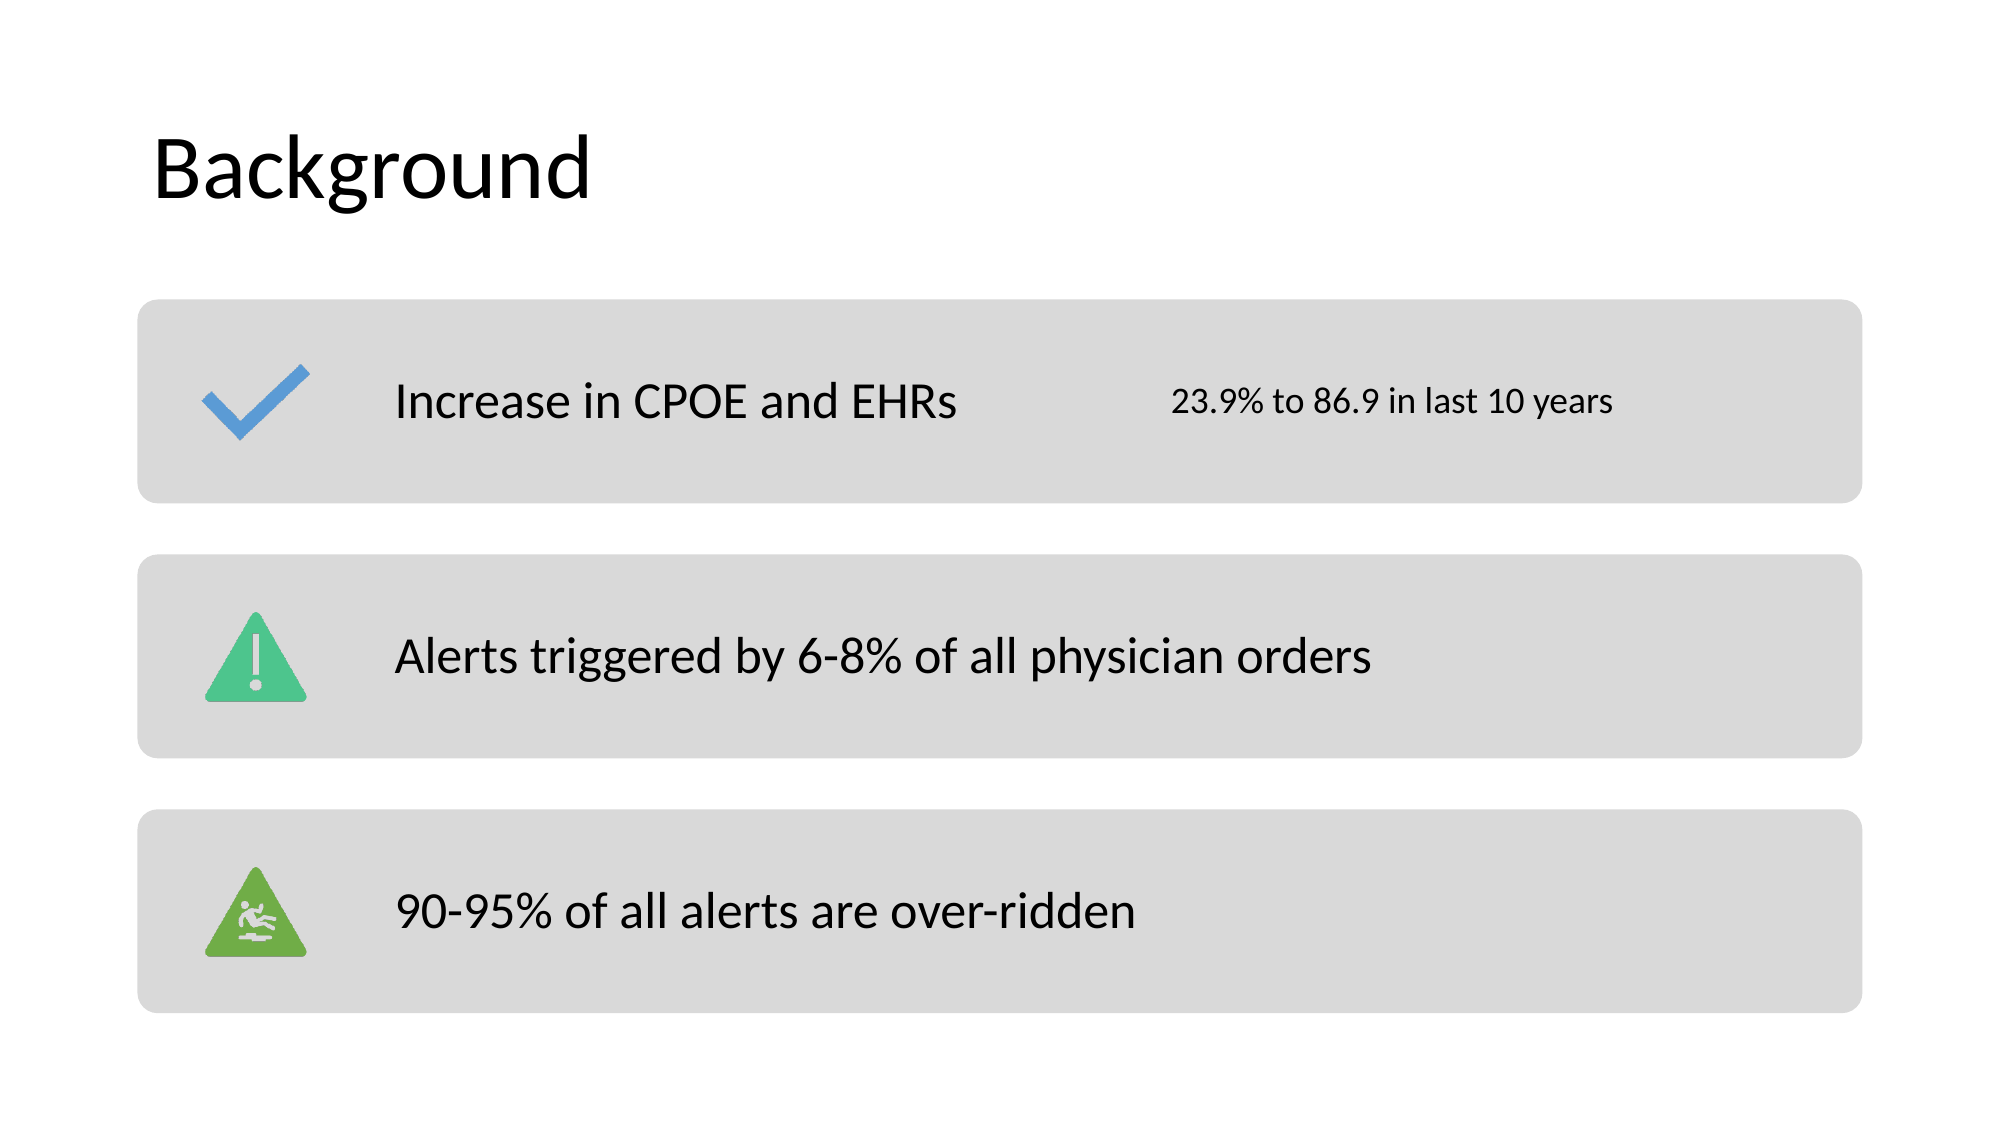

# Background
Increase in CPOE and EHRs
23.9% to 86.9 in last 10 years
Alerts triggered by 6-8% of all physician orders
90-95% of all alerts are over-ridden